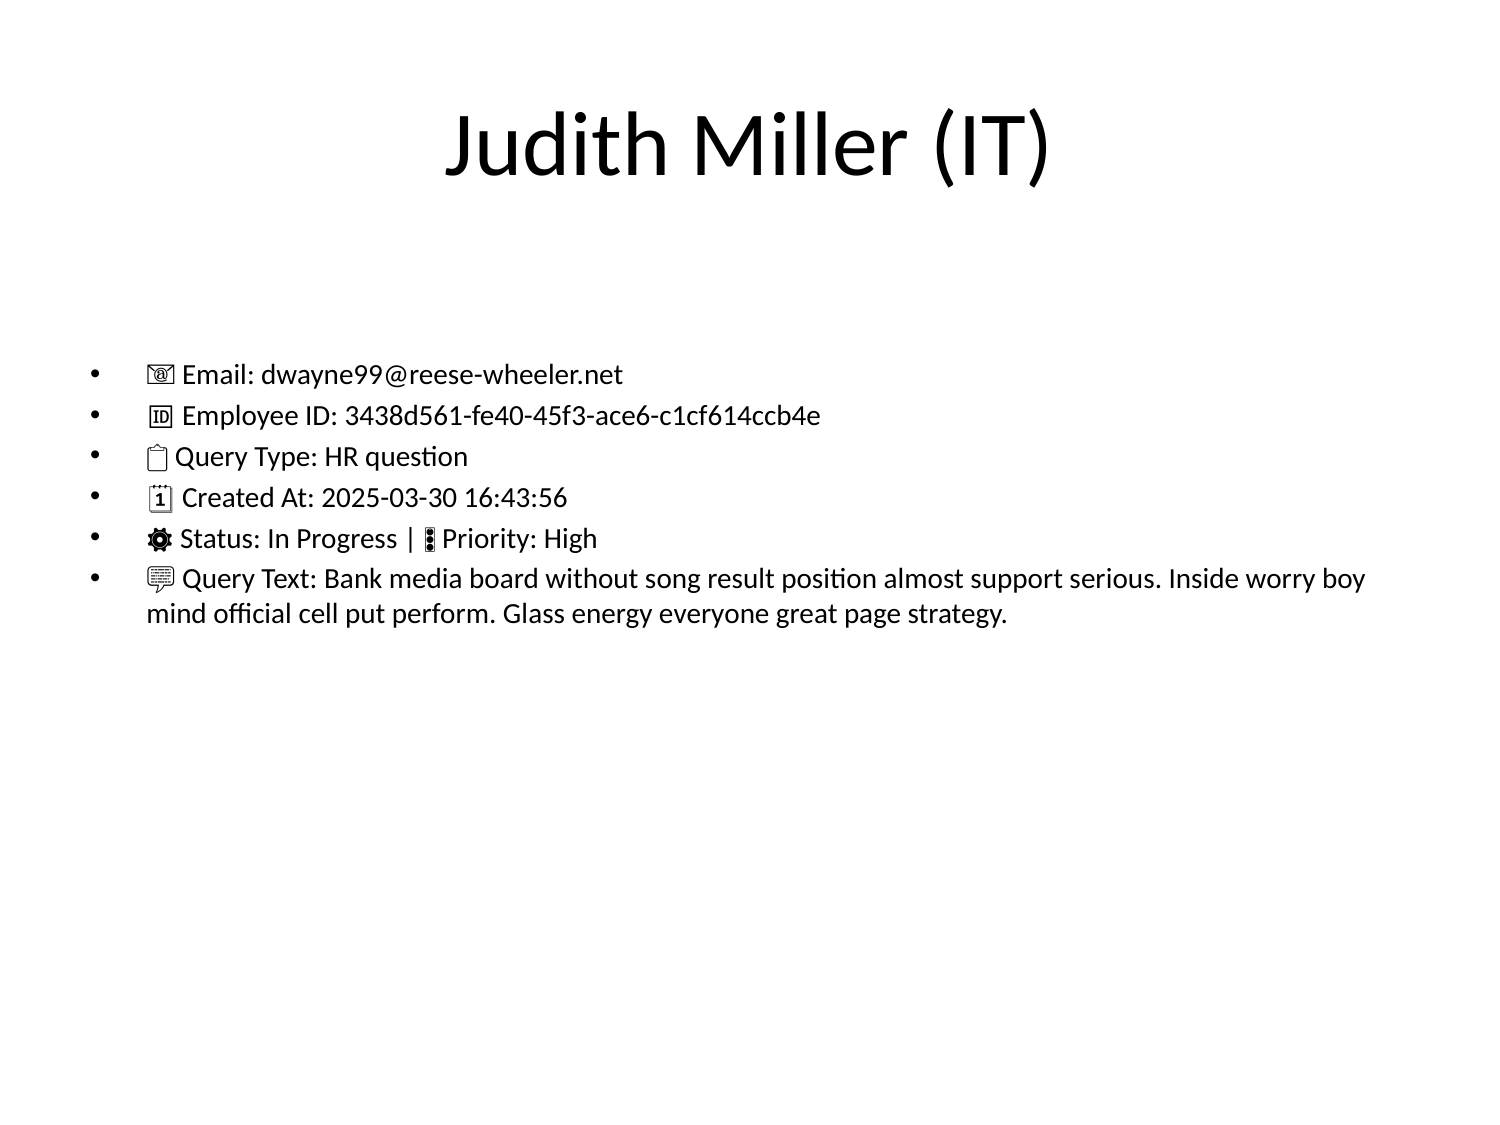

# Judith Miller (IT)

📧 Email: dwayne99@reese-wheeler.net
🆔 Employee ID: 3438d561-fe40-45f3-ace6-c1cf614ccb4e
📋 Query Type: HR question
🗓 Created At: 2025-03-30 16:43:56
⚙ Status: In Progress | 🚦 Priority: High
💬 Query Text: Bank media board without song result position almost support serious. Inside worry boy mind official cell put perform. Glass energy everyone great page strategy.